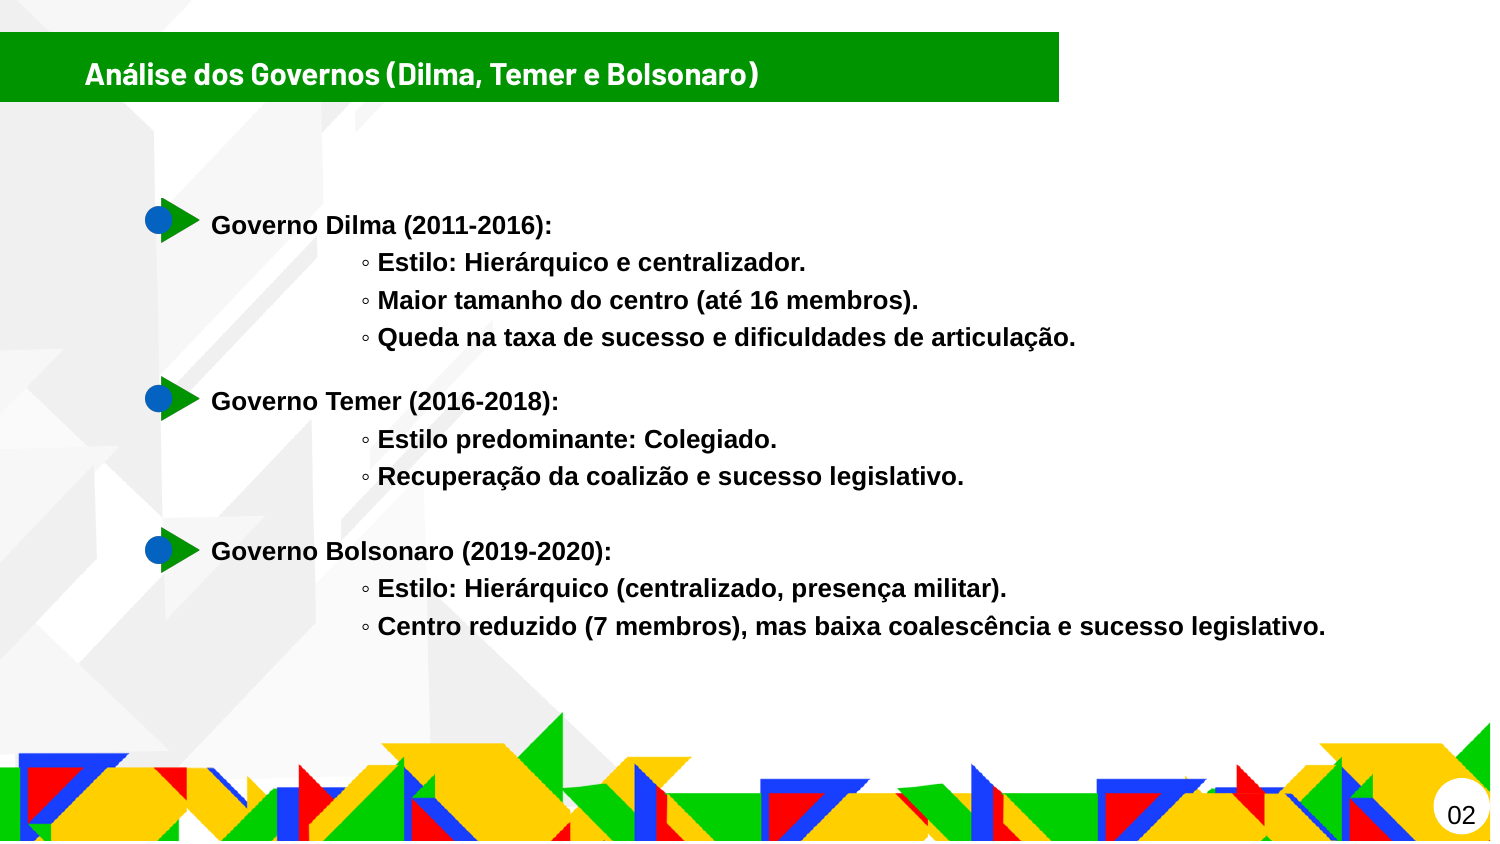

Análise dos Governos (Dilma, Temer e Bolsonaro)

Governo Dilma (2011-2016):
	◦ Estilo: Hierárquico e centralizador.
	◦ Maior tamanho do centro (até 16 membros).
	◦ Queda na taxa de sucesso e dificuldades de articulação.

Governo Temer (2016-2018):
	◦ Estilo predominante: Colegiado.
	◦ Recuperação da coalizão e sucesso legislativo.

Governo Bolsonaro (2019-2020):
	◦ Estilo: Hierárquico (centralizado, presença militar).
	◦ Centro reduzido (7 membros), mas baixa coalescência e sucesso legislativo.

02